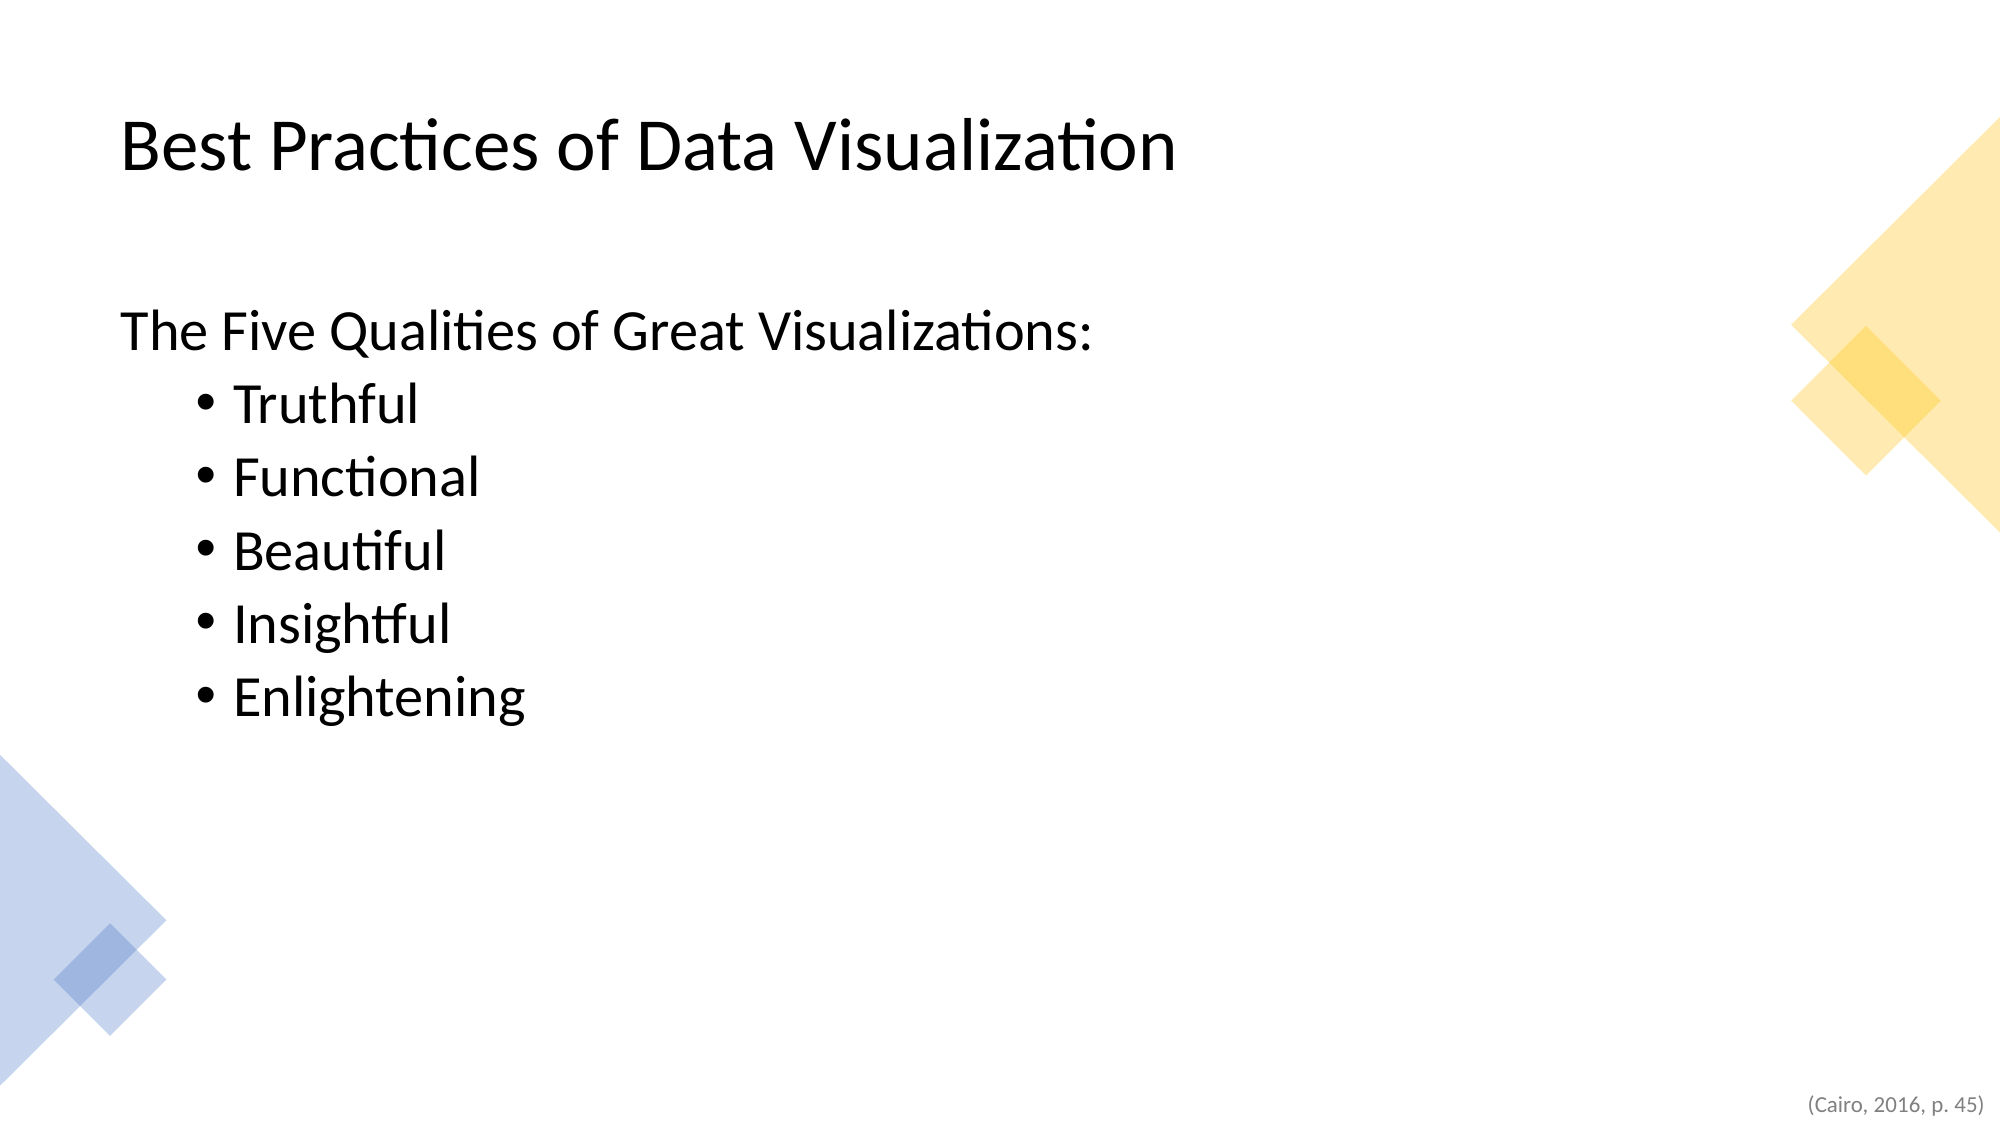

# Best Practices of Data Visualization

The Five Qualities of Great Visualizations:
Truthful
Functional
Beautiful
Insightful
Enlightening

(Cairo, 2016, p. 45)